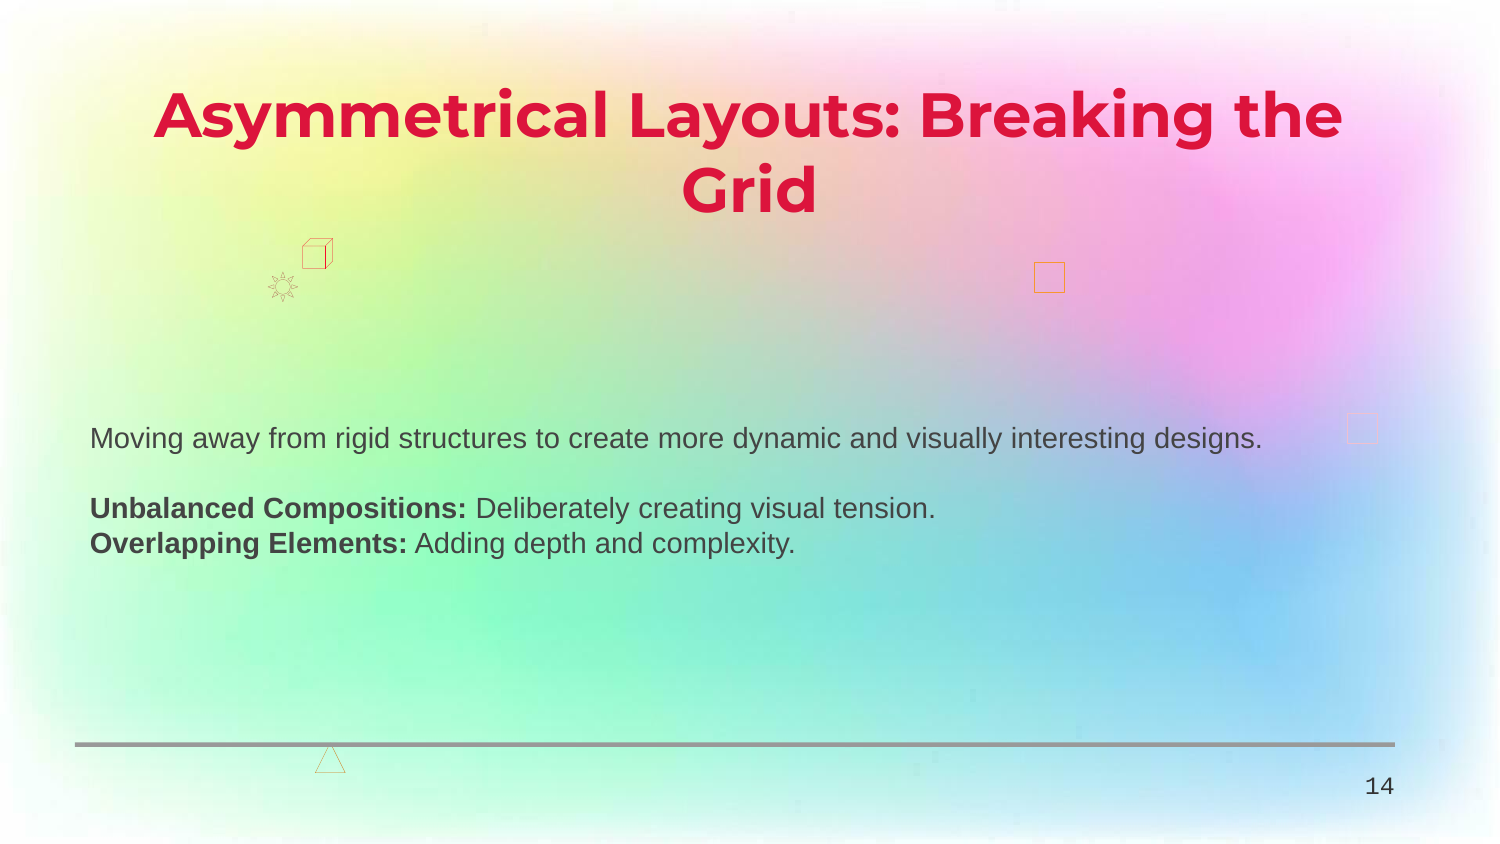

Asymmetrical Layouts: Breaking the Grid

Moving away from rigid structures to create more dynamic and visually interesting designs.

Unbalanced Compositions: Deliberately creating visual tension.
Overlapping Elements: Adding depth and complexity.

14